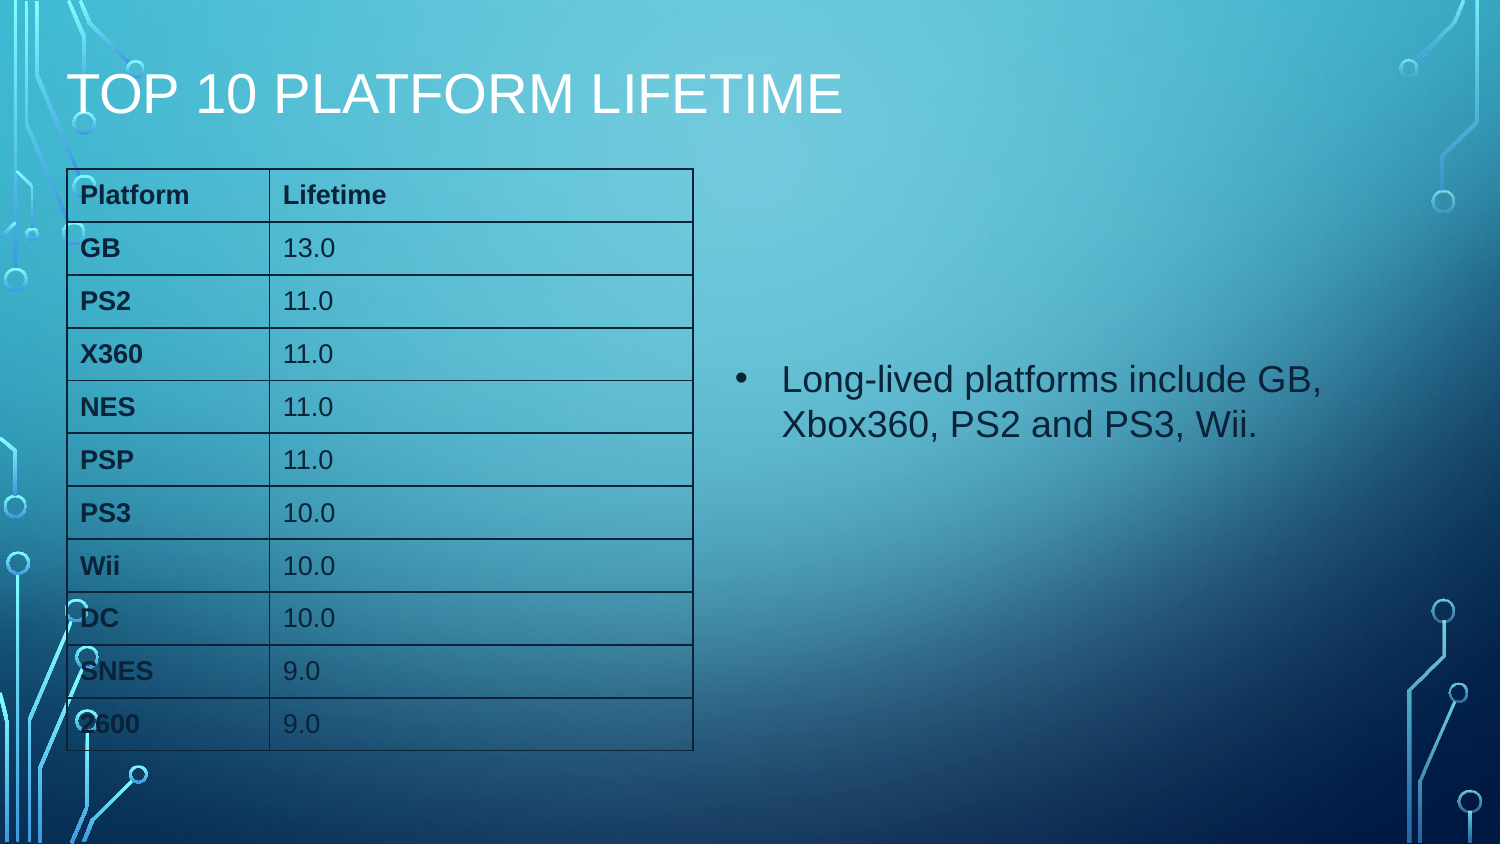

# Top 10 Platform Lifetime
| Platform | Lifetime |
| --- | --- |
| GB | 13.0 |
| PS2 | 11.0 |
| X360 | 11.0 |
| NES | 11.0 |
| PSP | 11.0 |
| PS3 | 10.0 |
| Wii | 10.0 |
| DC | 10.0 |
| SNES | 9.0 |
| 2600 | 9.0 |
Long-lived platforms include GB, Xbox360, PS2 and PS3, Wii.